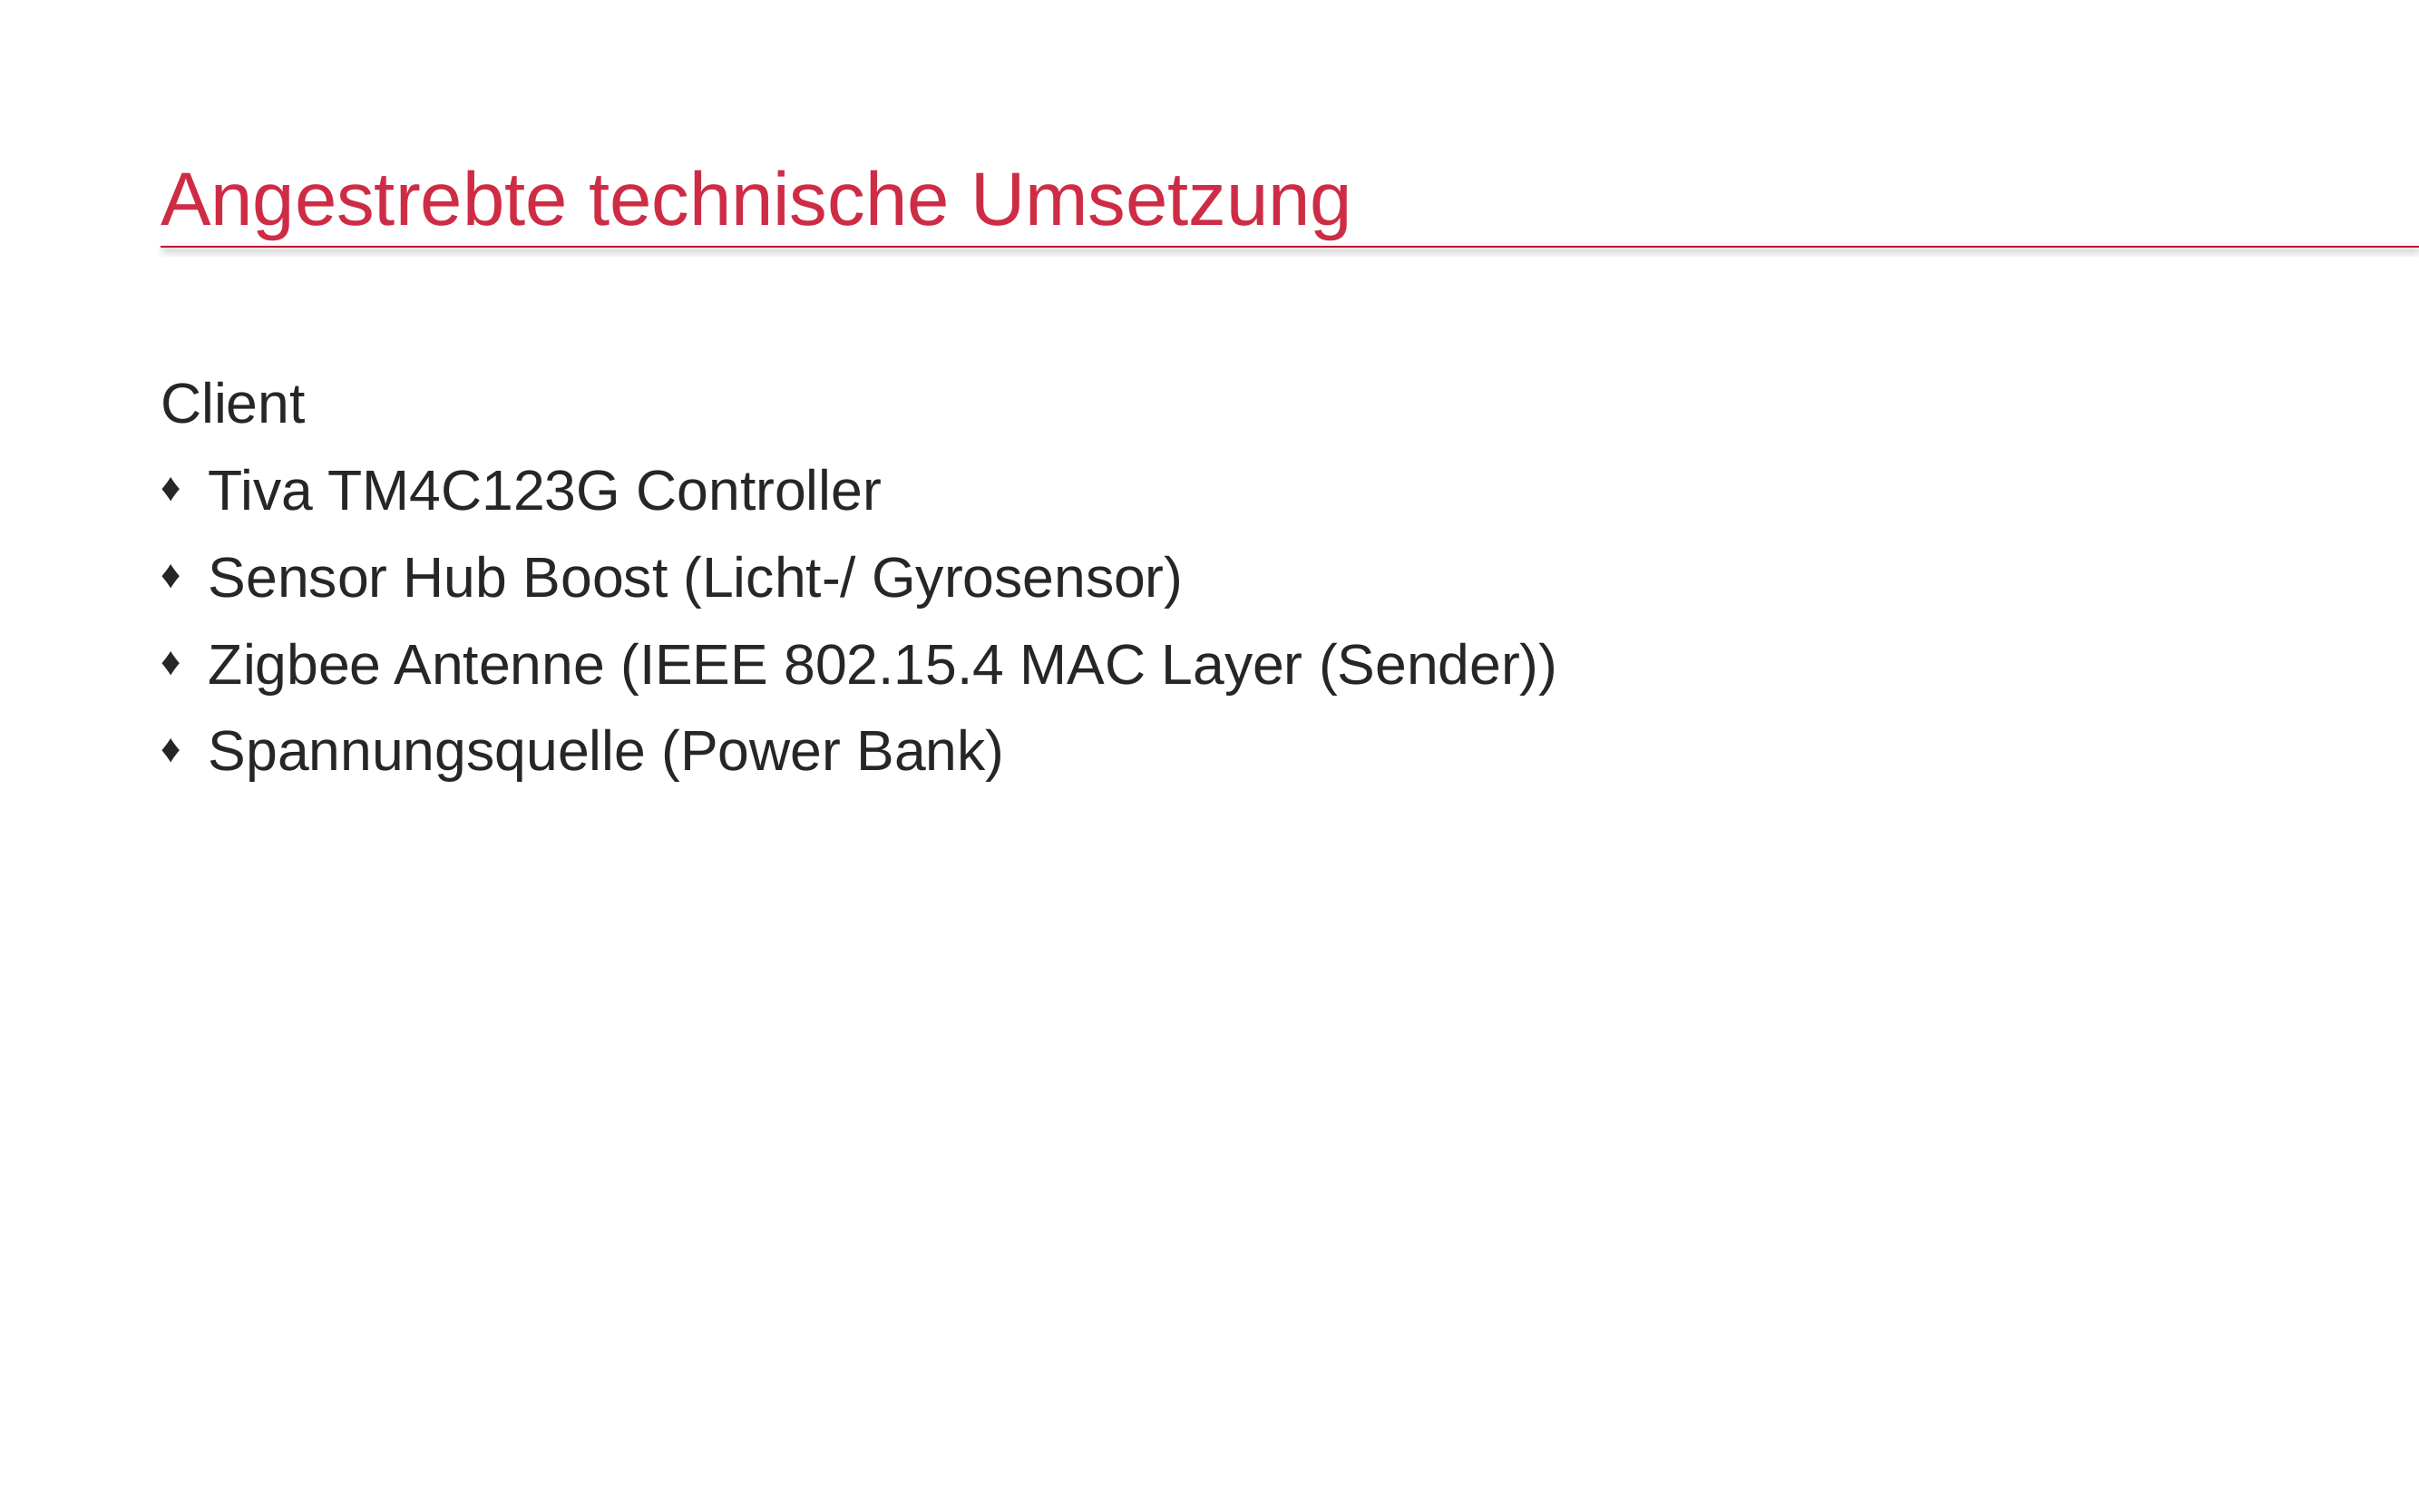

# Angestrebte technische Umsetzung
Client
Tiva TM4C123G Controller
Sensor Hub Boost (Licht-/ Gyrosensor)
Zigbee Antenne (IEEE 802.15.4 MAC Layer (Sender))
Spannungsquelle (Power Bank)